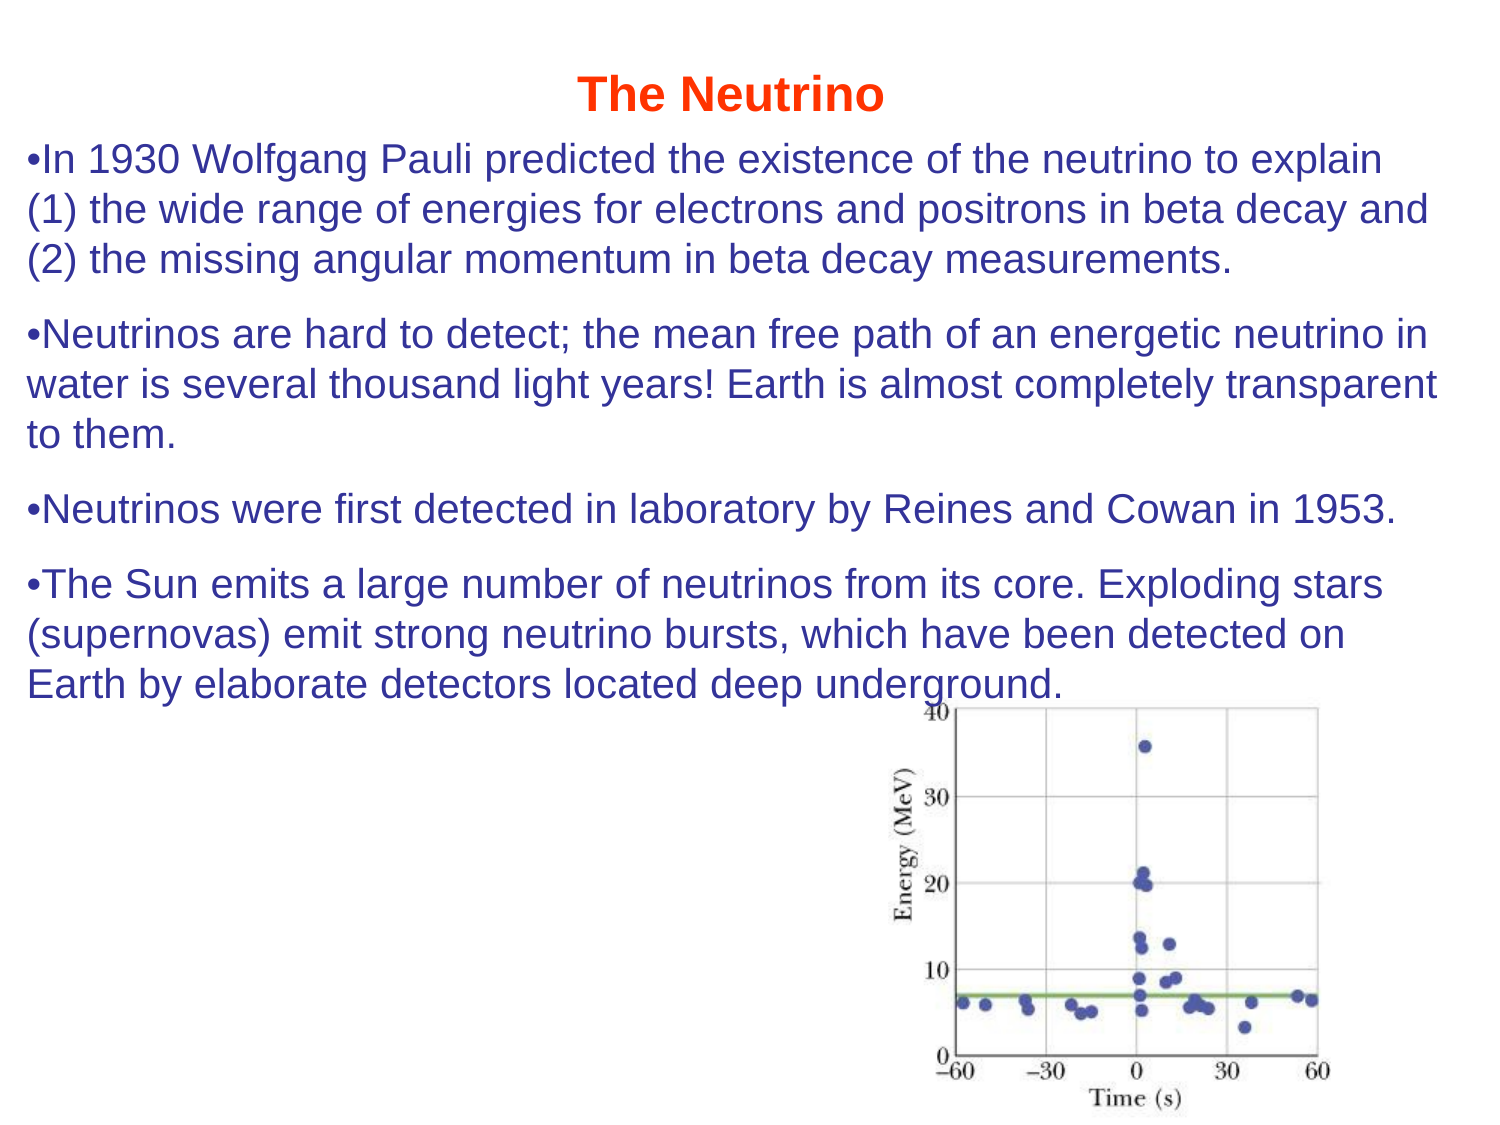

# The Neutrino
•In 1930 Wolfgang Pauli predicted the existence of the neutrino to explain (1) the wide range of energies for electrons and positrons in beta decay and (2) the missing angular momentum in beta decay measurements.

•Neutrinos are hard to detect; the mean free path of an energetic neutrino in water is several thousand light years! Earth is almost completely transparent to them.

•Neutrinos were first detected in laboratory by Reines and Cowan in 1953.

•The Sun emits a large number of neutrinos from its core. Exploding stars (supernovas) emit strong neutrino bursts, which have been detected on Earth by elaborate detectors located deep underground.